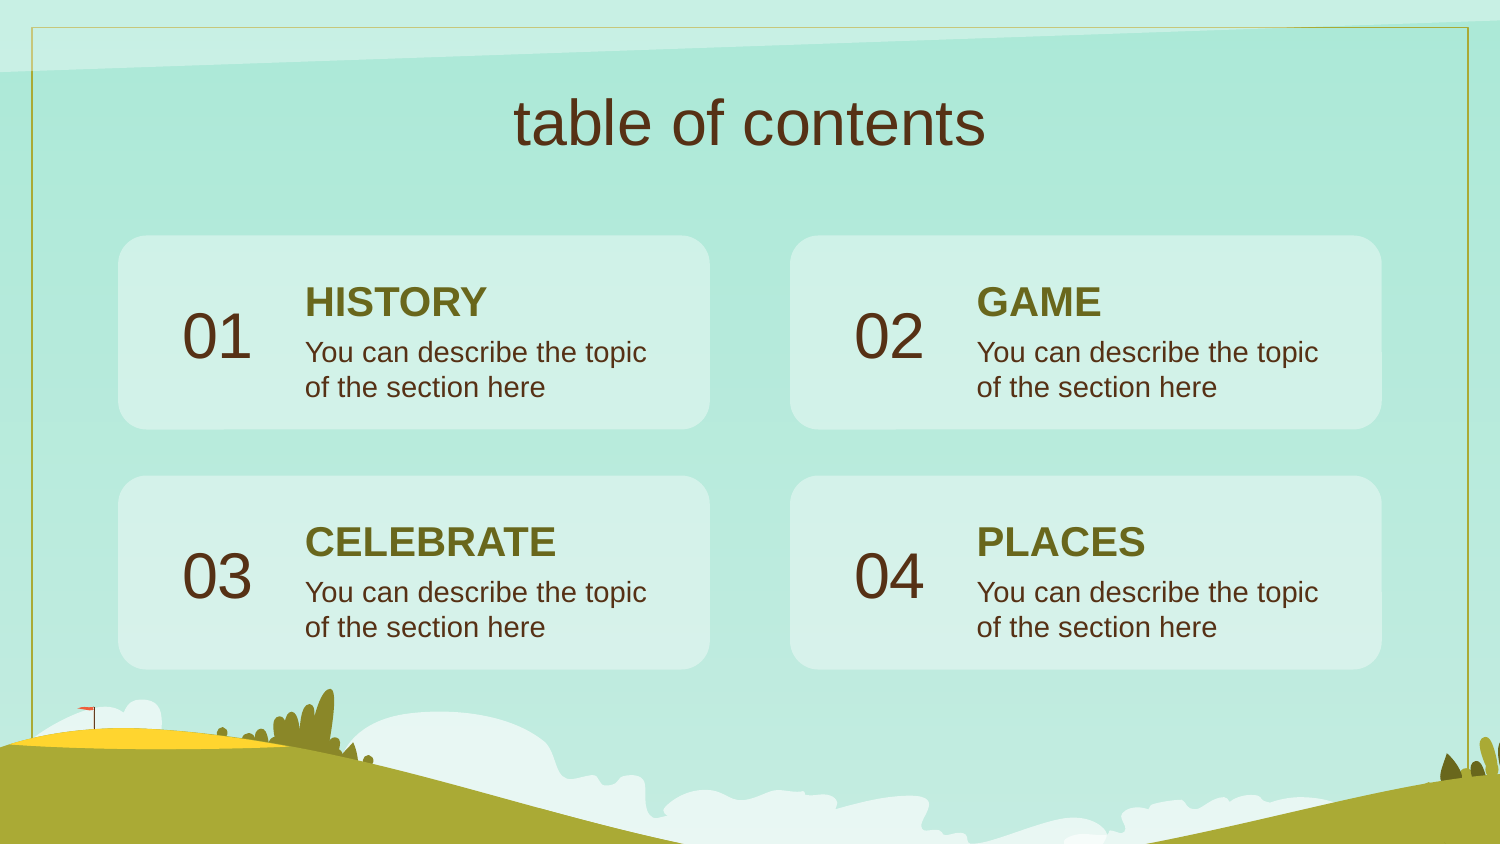

table of contents

01
02
# HISTORY
GAME
You can describe the topic of the section here
You can describe the topic of the section here

03
04
CELEBRATE
PLACES
You can describe the topic of the section here
You can describe the topic of the section here